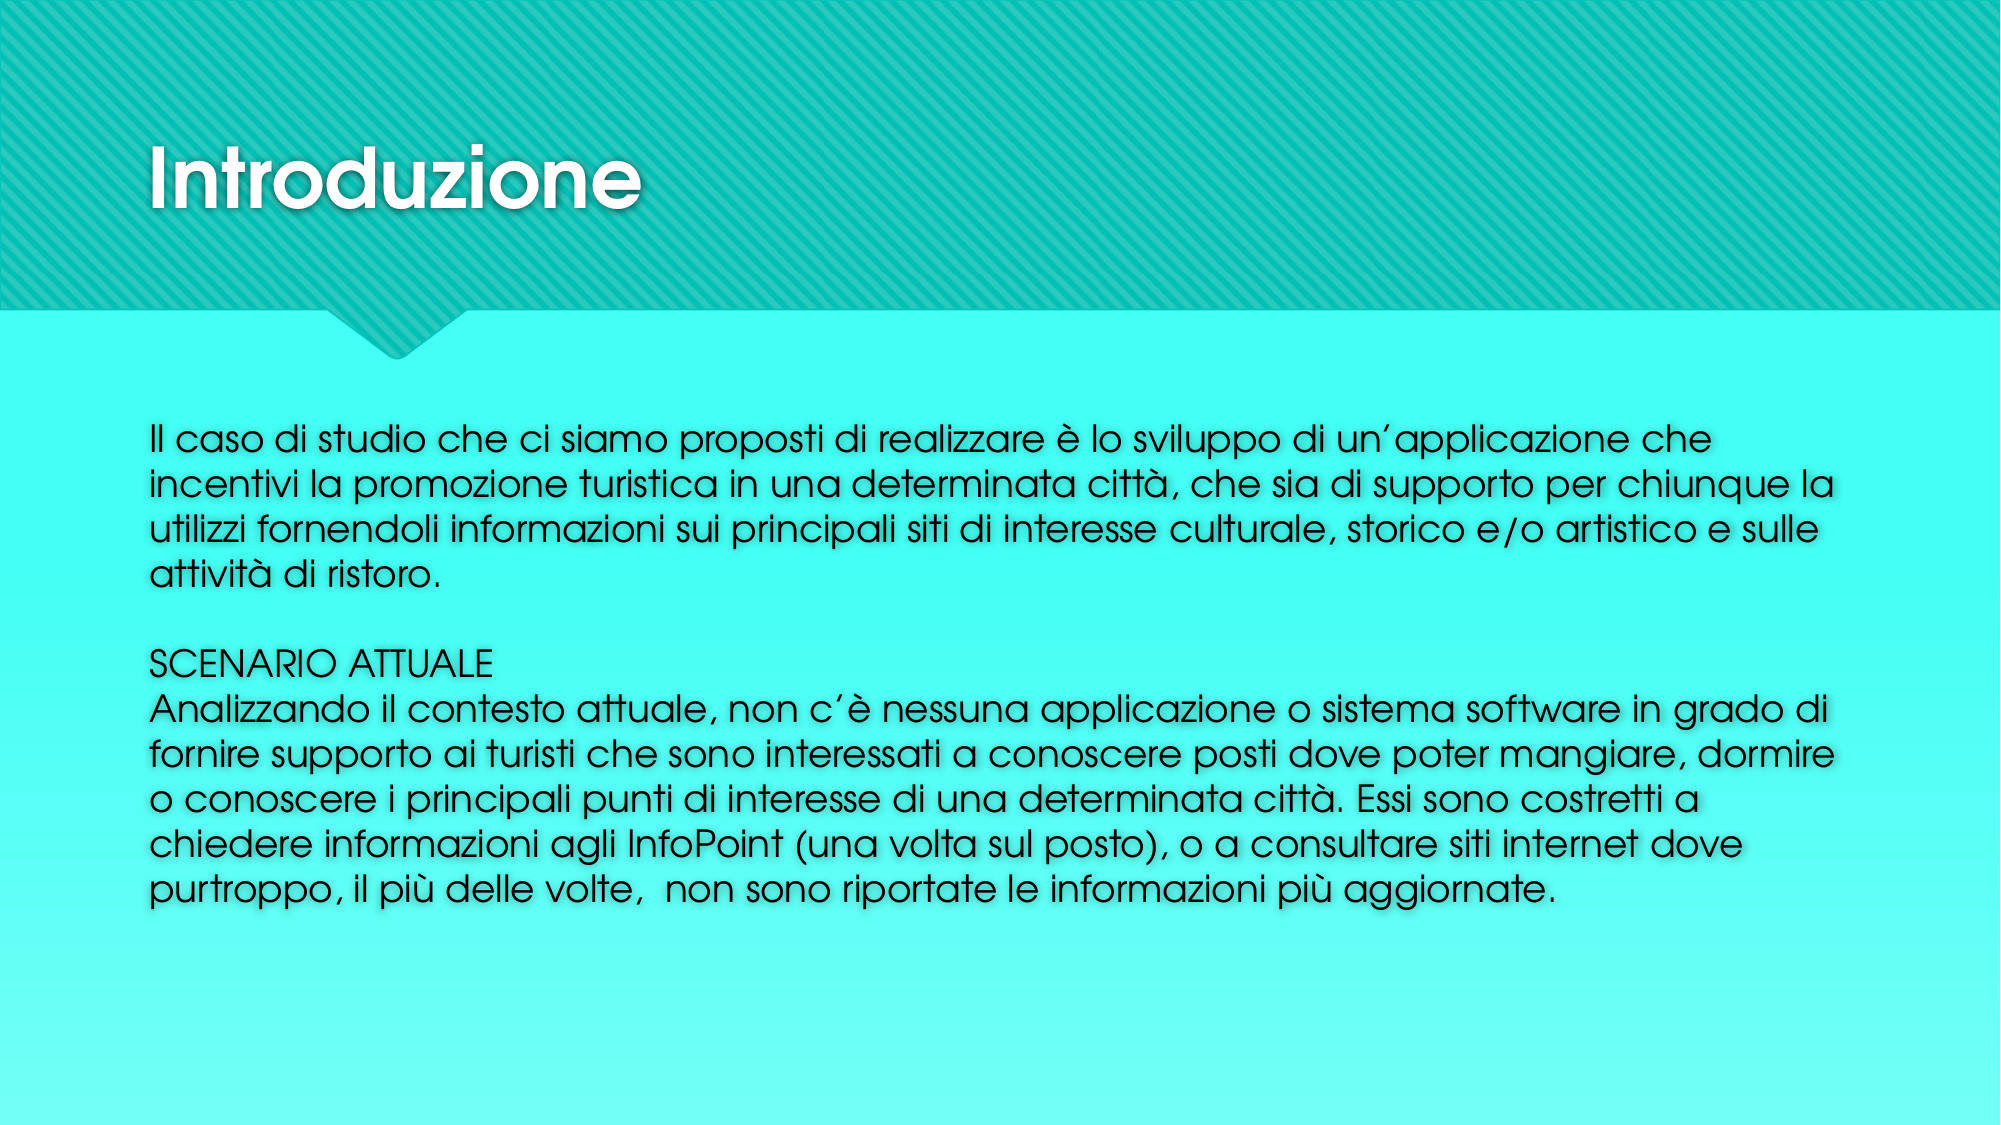

# Introduzione
Il caso di studio che ci siamo proposti di realizzare è lo sviluppo di un’applicazione che incentivi la promozione turistica in una determinata città, che sia di supporto per chiunque la utilizzi fornendoli informazioni sui principali siti di interesse culturale, storico e/o artistico e sulle attività di ristoro.
SCENARIO ATTUALE
Analizzando il contesto attuale, non c’è nessuna applicazione o sistema software in grado di fornire supporto ai turisti che sono interessati a conoscere posti dove poter mangiare, dormire o conoscere i principali punti di interesse di una determinata città. Essi sono costretti a chiedere informazioni agli InfoPoint (una volta sul posto), o a consultare siti internet dove purtroppo, il più delle volte,  non sono riportate le informazioni più aggiornate.